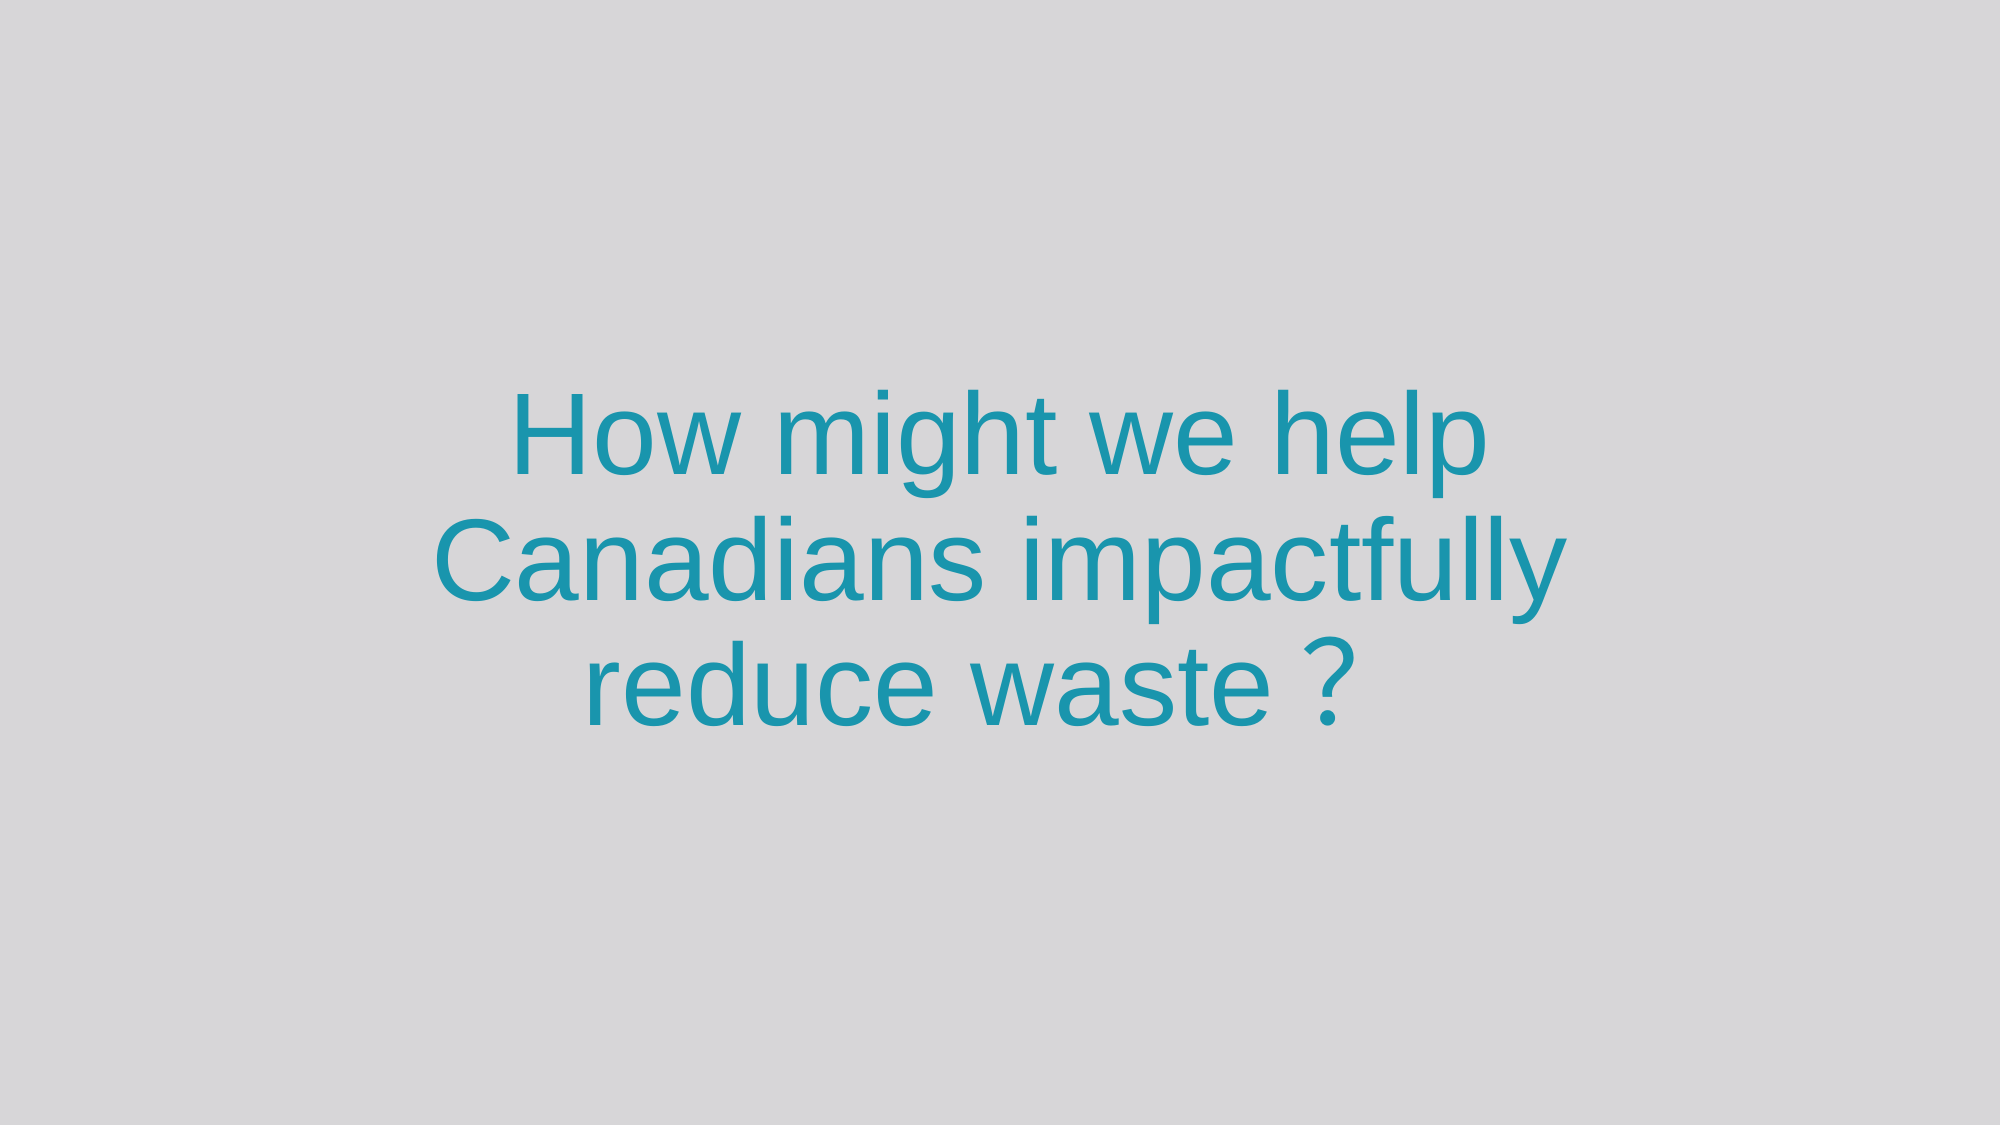

# How might we help Canadians impactfully reduce waste？